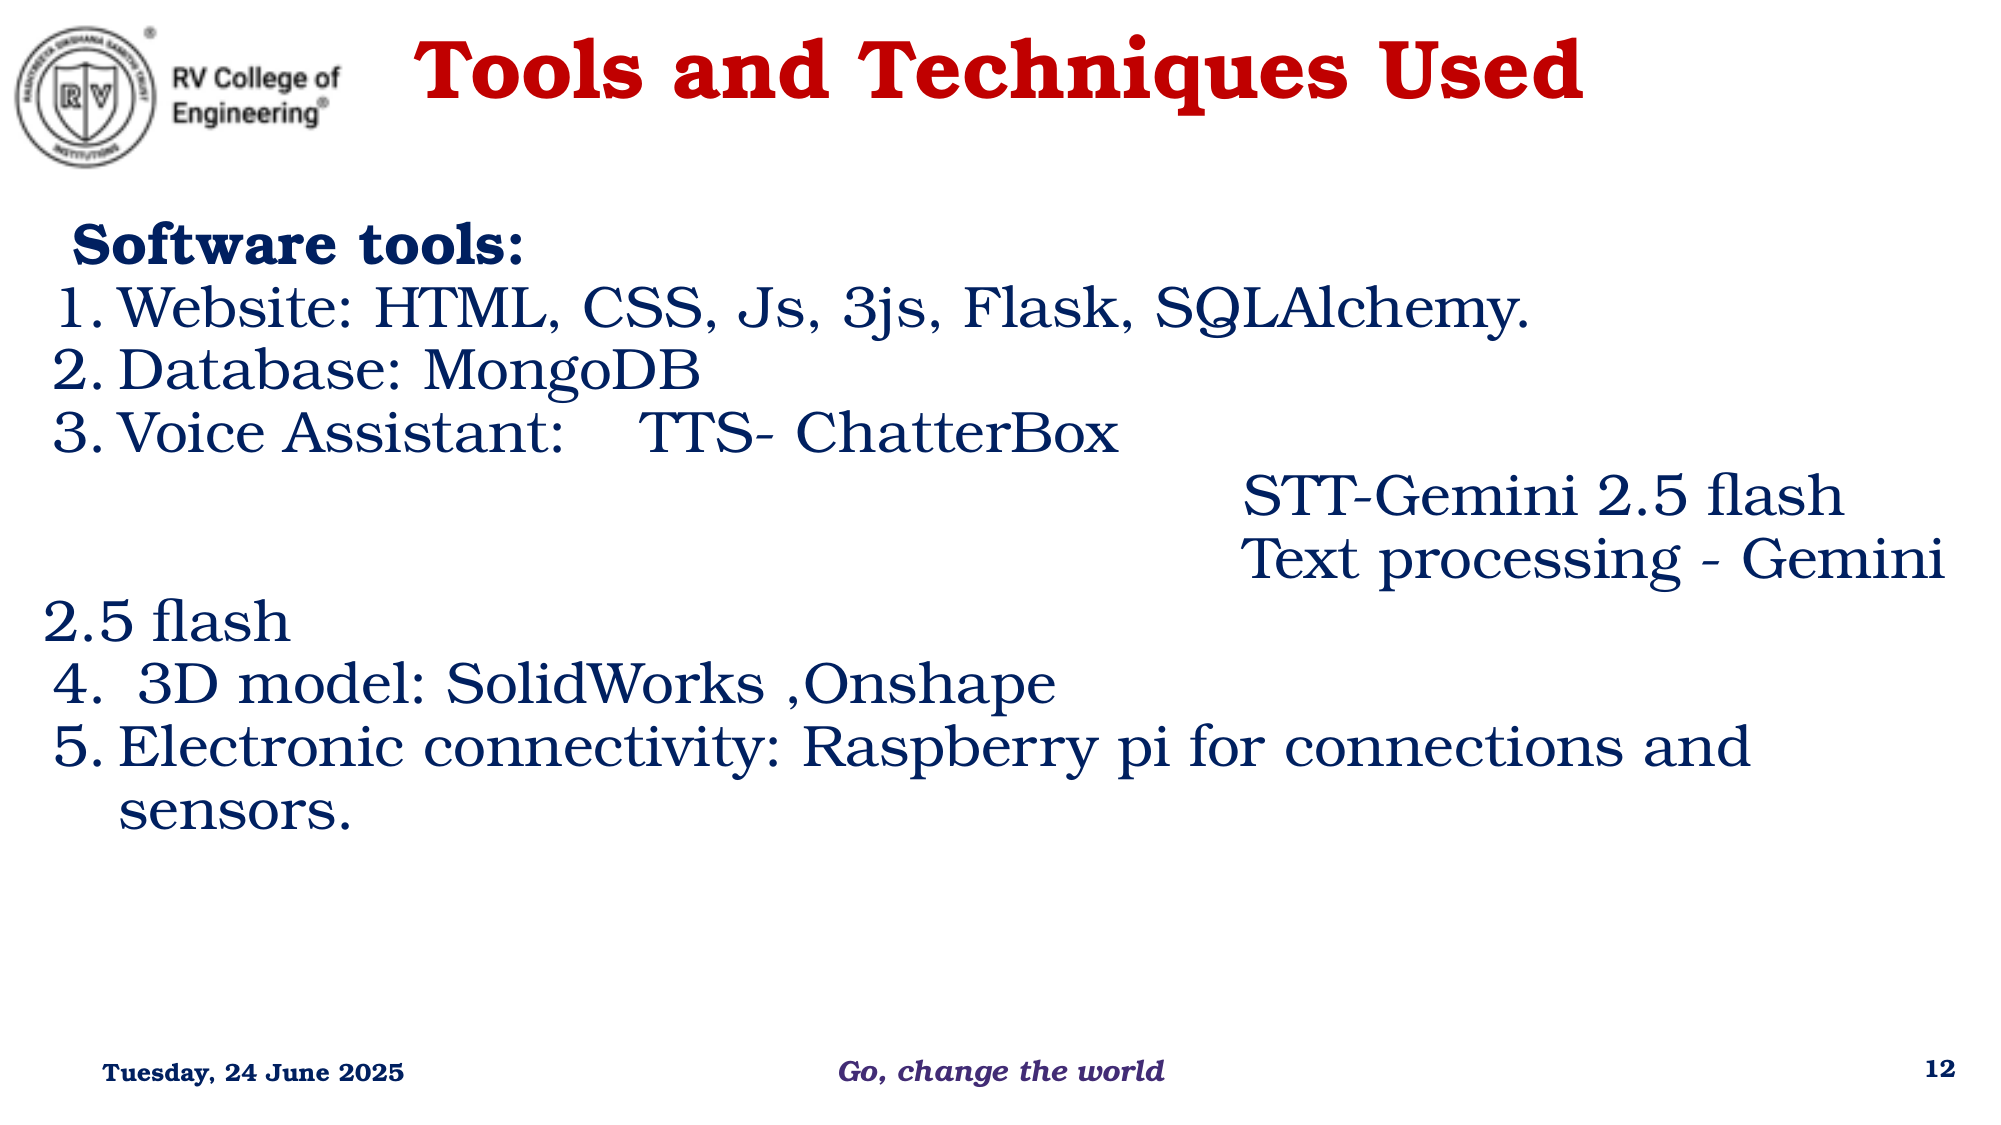

Tools and Techniques Used
Software tools:
Website: HTML, CSS, Js, 3js, Flask, SQLAlchemy.
Database: MongoDB
Voice Assistant:    TTS- ChatterBox
								STT-Gemini 2.5 flash
								Text processing - Gemini 2.5 flash
 3D model: SolidWorks ,Onshape
Electronic connectivity: Raspberry pi for connections and sensors.
Tuesday, 24 June 2025
12